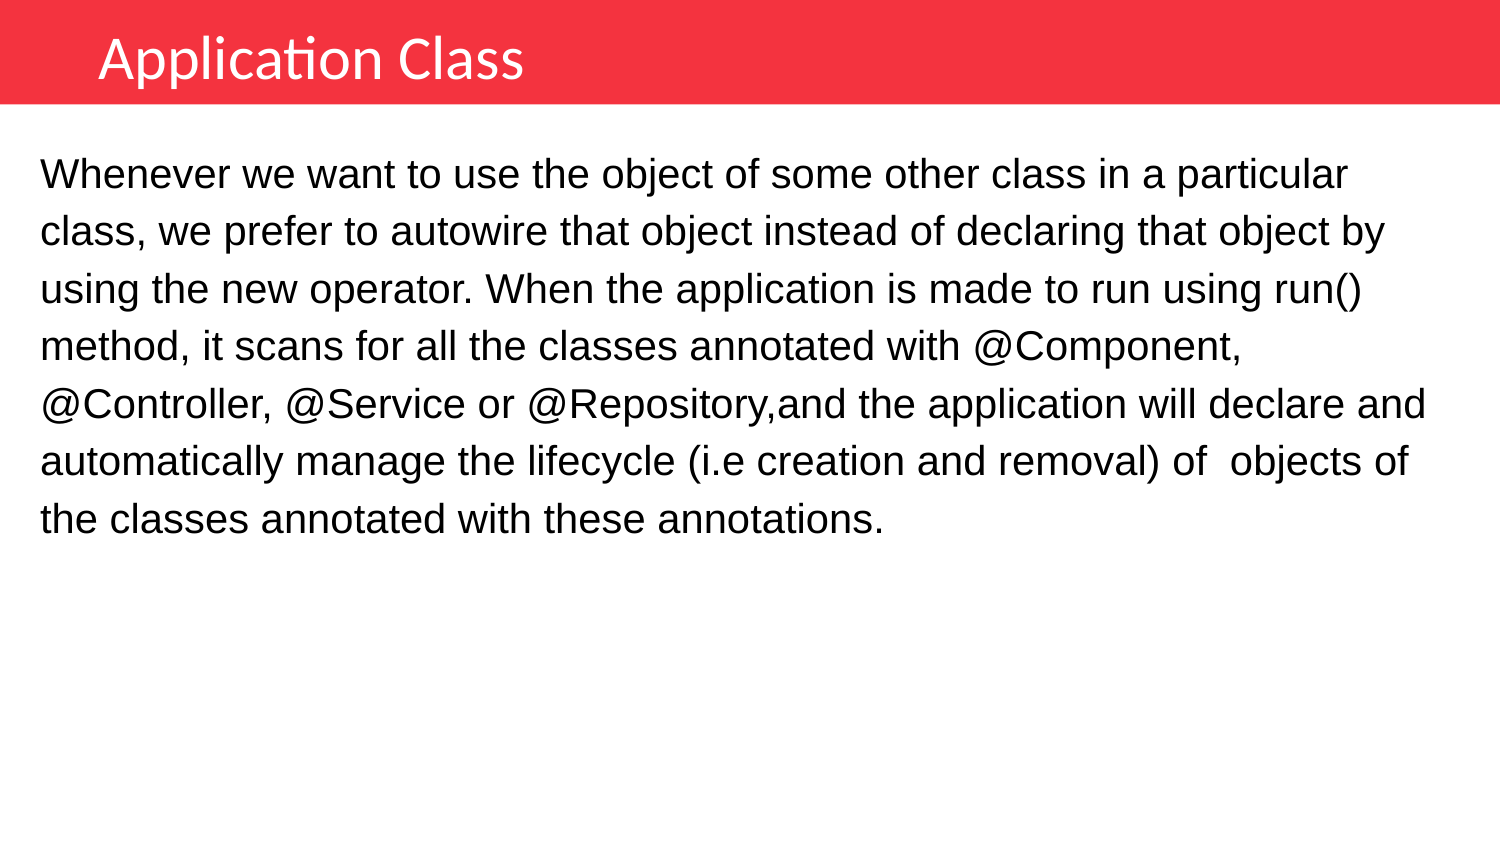

Application Class

Whenever we want to use the object of some other class in a particular class, we prefer to autowire that object instead of declaring that object by using the new operator. When the application is made to run using run() method, it scans for all the classes annotated with @Component, @Controller, @Service or @Repository,and the application will declare and automatically manage the lifecycle (i.e creation and removal) of  objects of the classes annotated with these annotations.